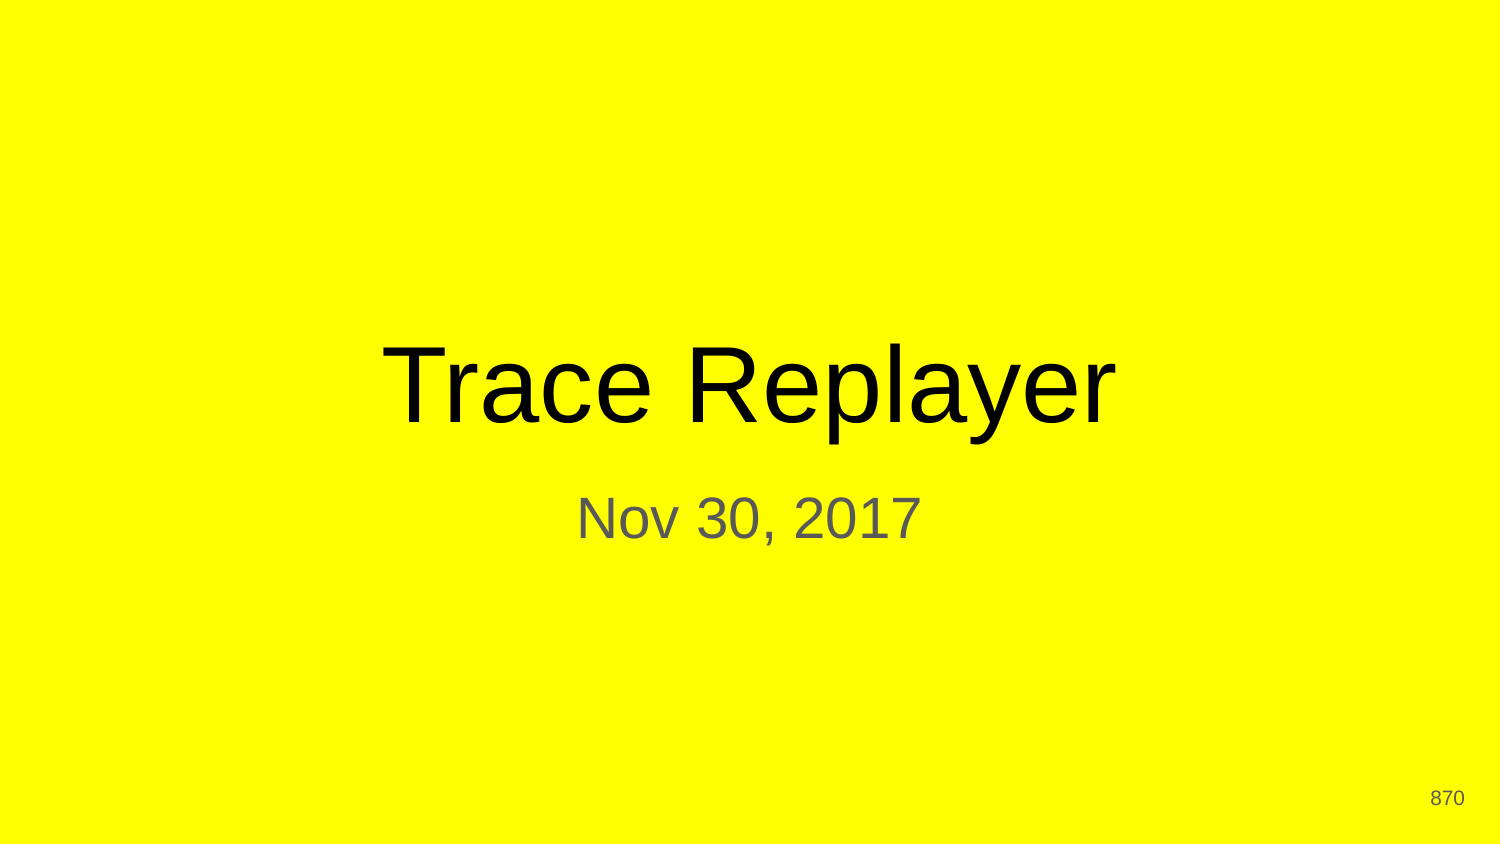

# Trace Replayer
Nov 30, 2017
870